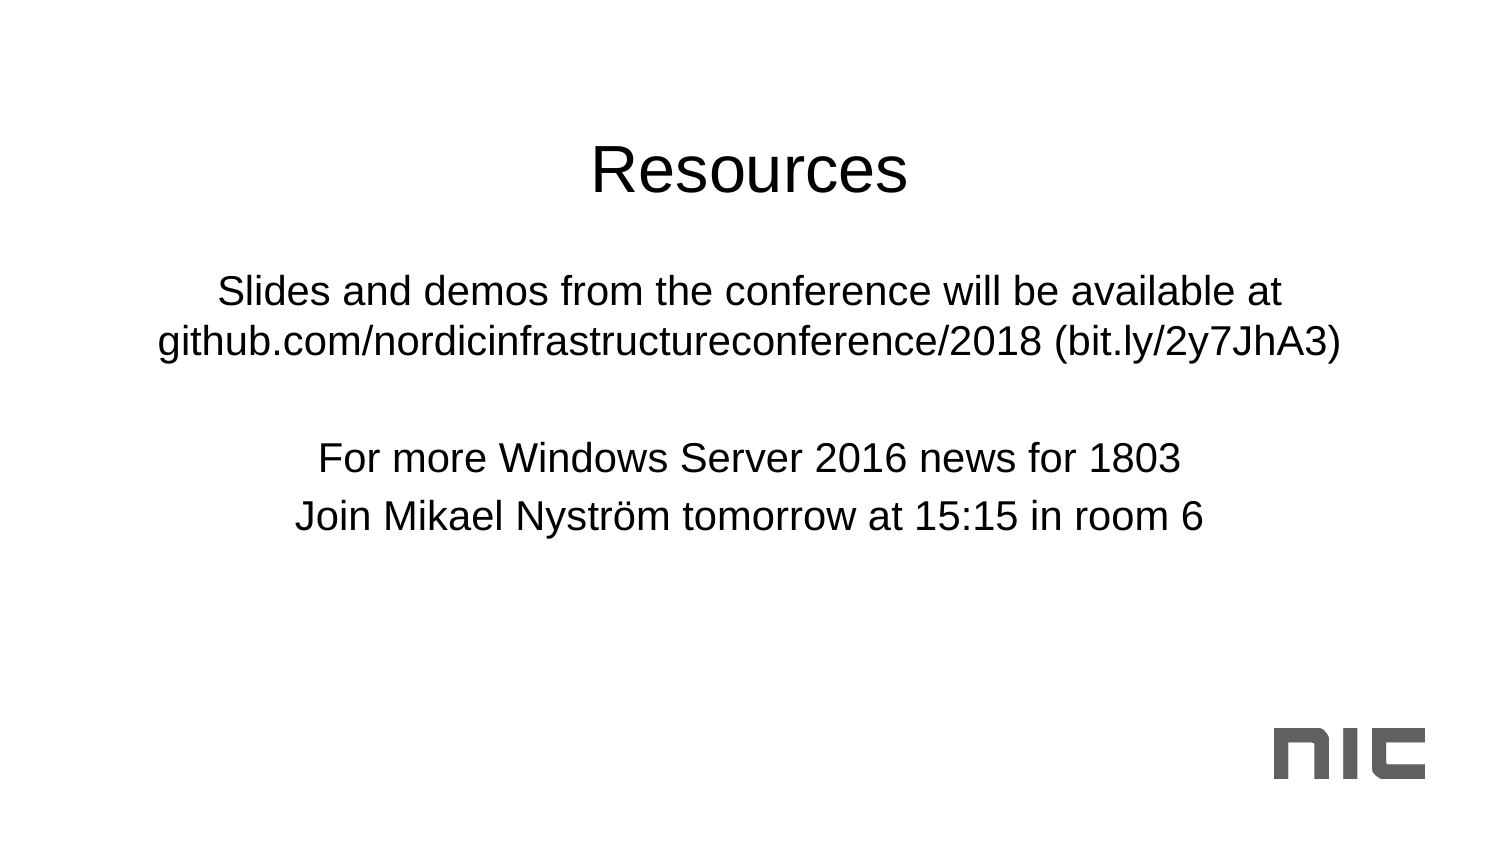

# Resources
Slides and demos from the conference will be available at github.com/nordicinfrastructureconference/2018 (bit.ly/2y7JhA3)

For more Windows Server 2016 news for 1803
Join Mikael Nyström tomorrow at 15:15 in room 6